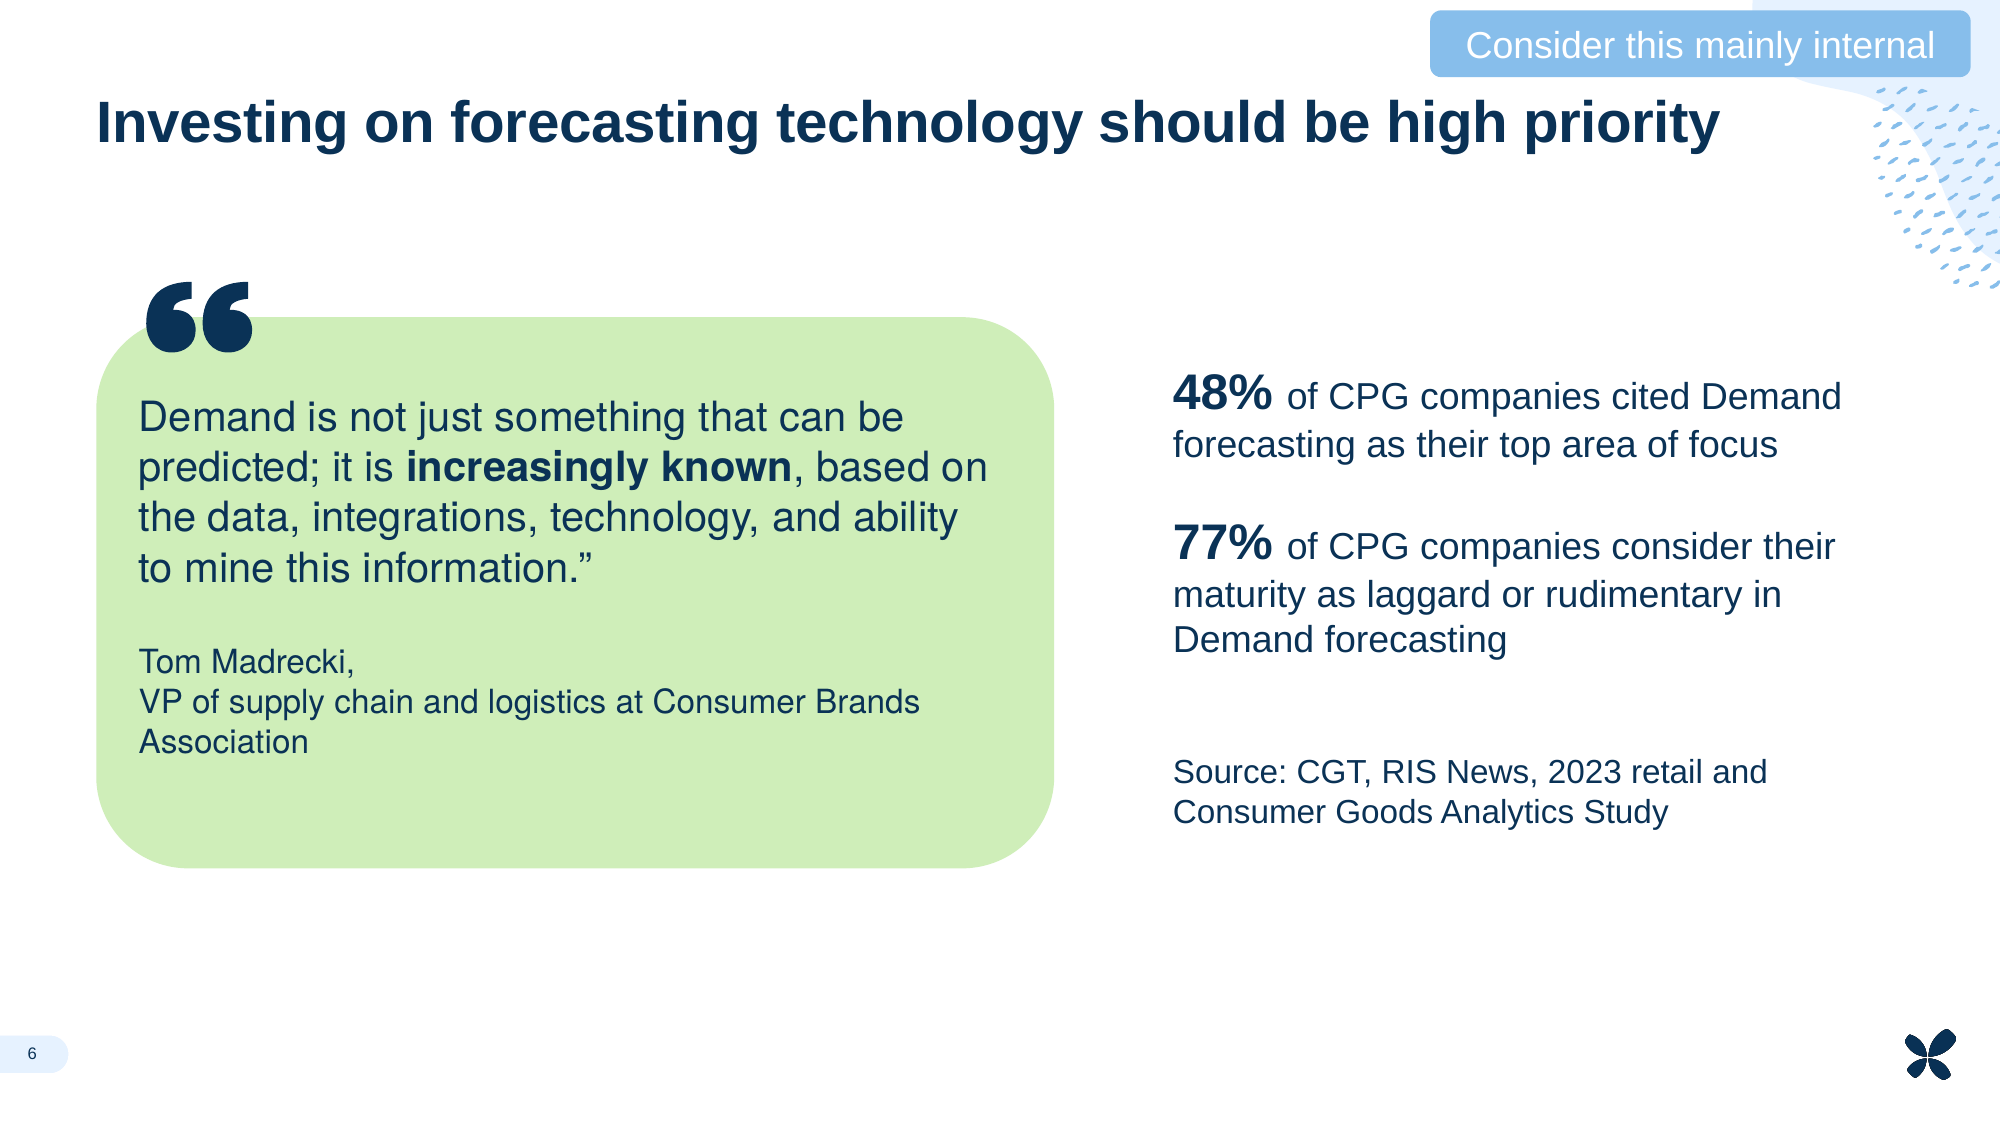

Consider this mainly internal
# Investing on forecasting technology should be high priority

48% of CPG companies cited Demand forecasting as their top area of focus

77% of CPG companies consider their maturity as laggard or rudimentary in Demand forecasting

Source: CGT, RIS News, 2023 retail and Consumer Goods Analytics Study

Demand is not just something that can be predicted; it is increasingly known, based on the data, integrations, technology, and ability to mine this information.”

Tom Madrecki,
VP of supply chain and logistics at Consumer Brands Association

6